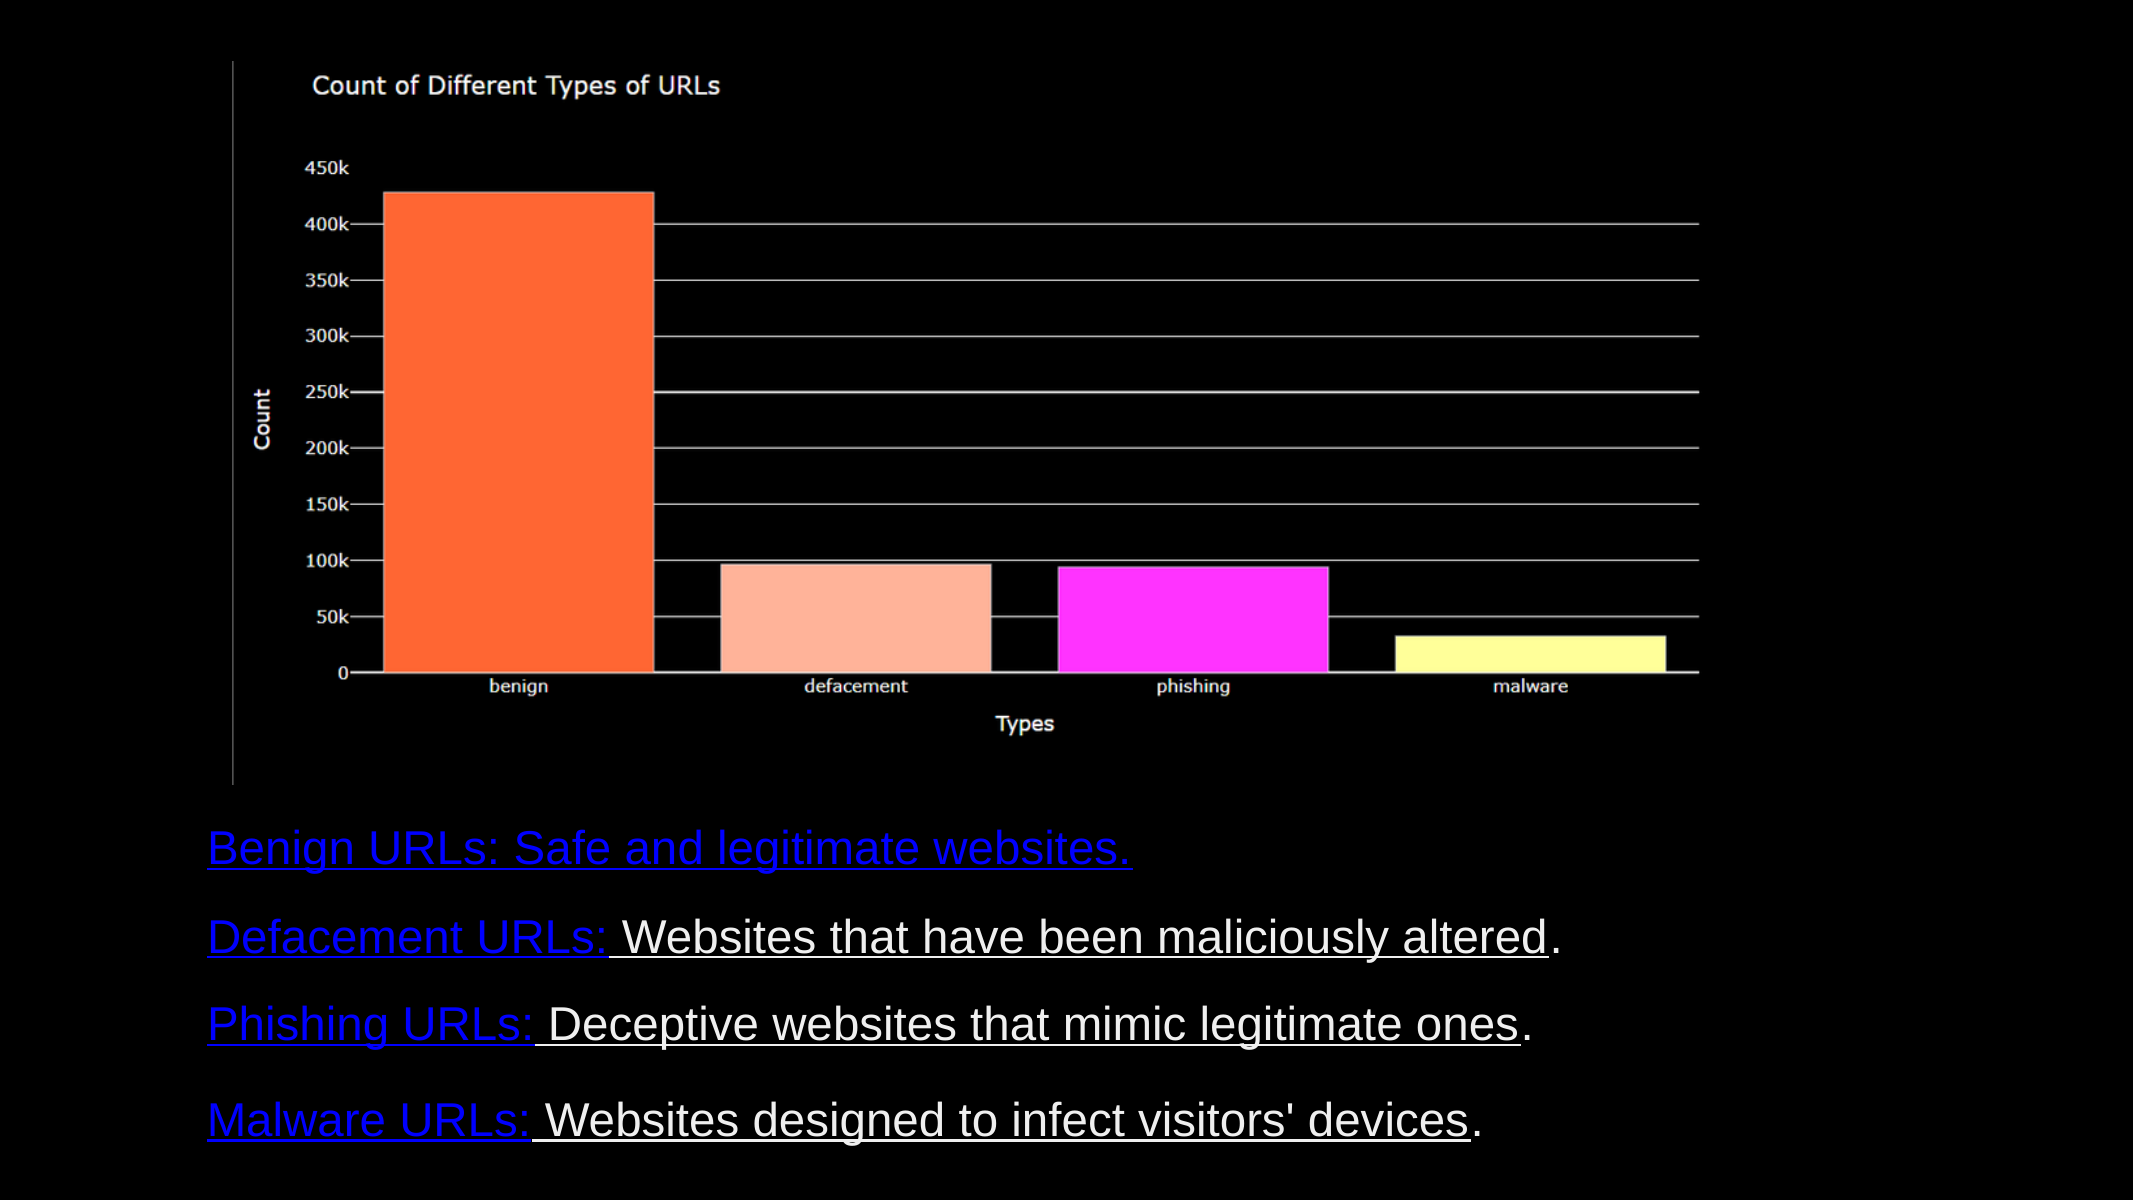

Benign URLs: Safe and legitimate websites.
Defacement URLs: Websites that have been maliciously altered.
Phishing URLs: Deceptive websites that mimic legitimate ones.
Malware URLs: Websites designed to infect visitors' devices.